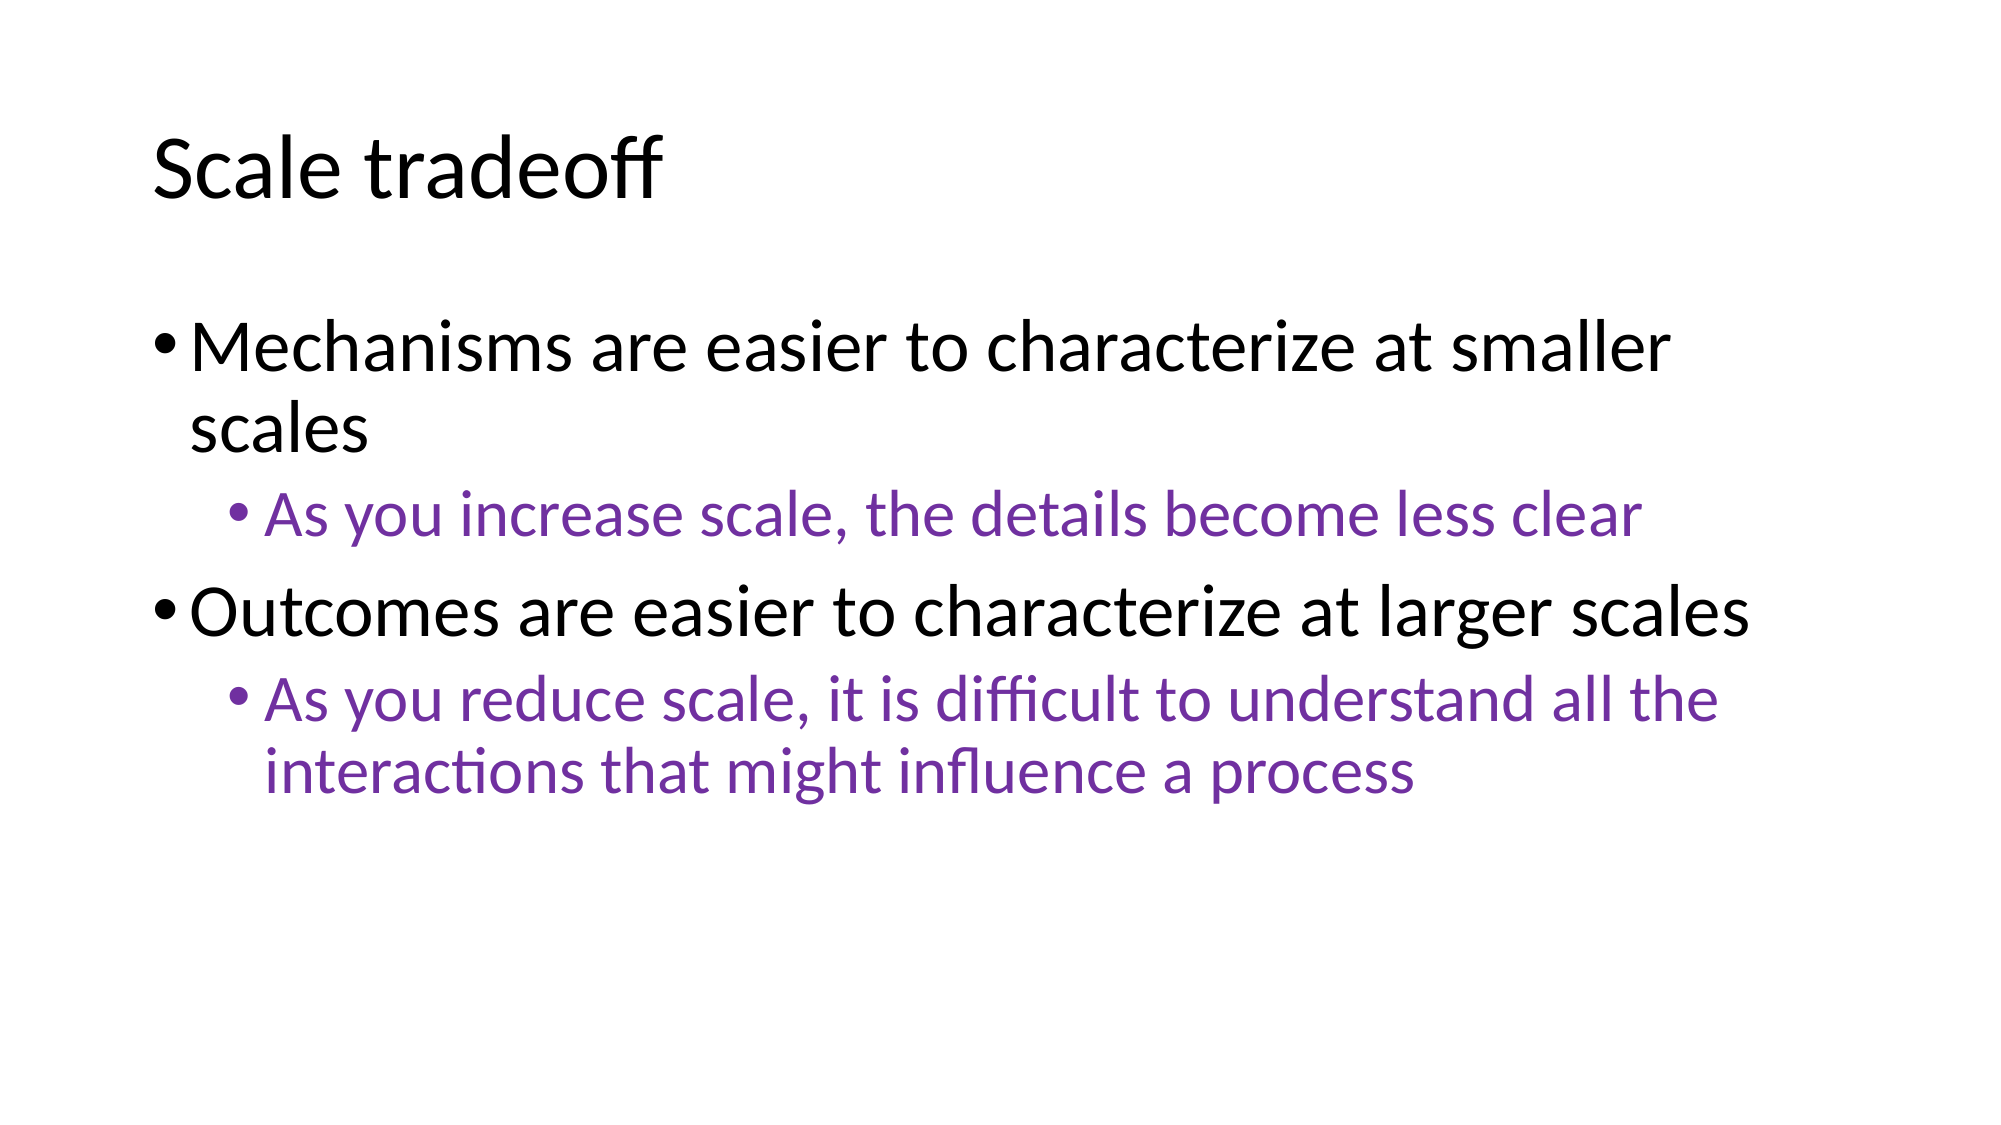

# Scale tradeoff
Mechanisms are easier to characterize at smaller scales
As you increase scale, the details become less clear
Outcomes are easier to characterize at larger scales
As you reduce scale, it is difficult to understand all the interactions that might influence a process